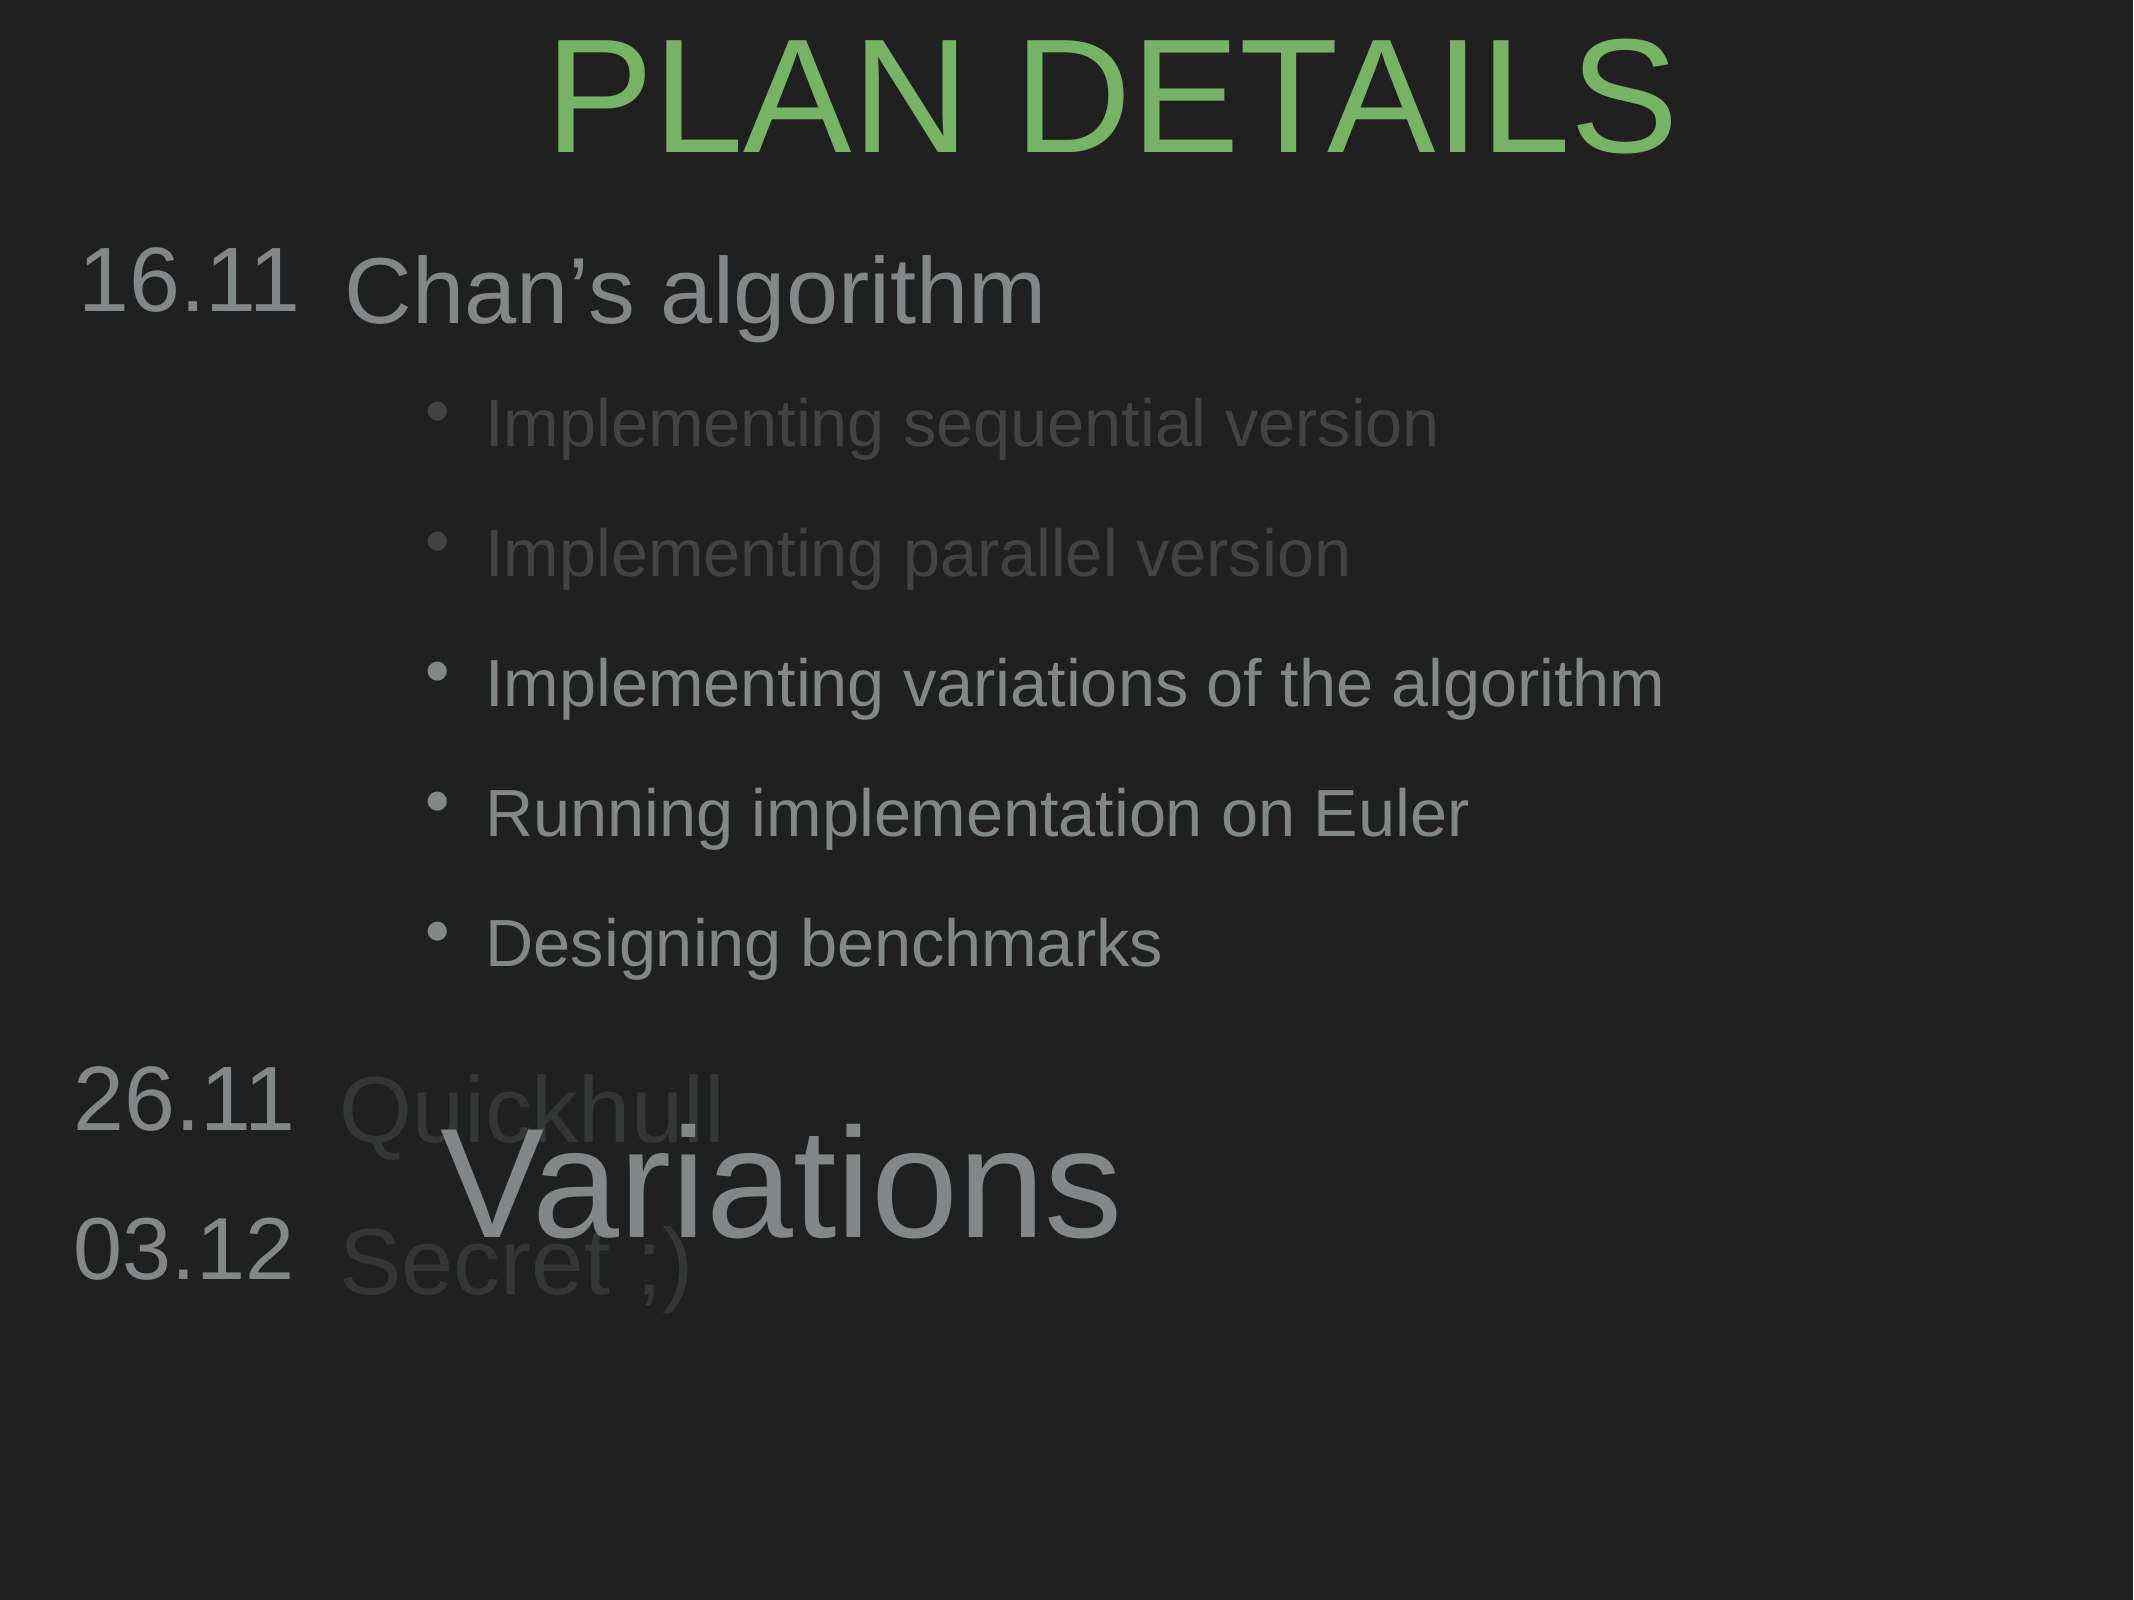

# Plan details
Chan’s algorithm
16.11
 Implementing sequential version
 Implementing parallel version
 Implementing variations of the algorithm
 Running implementation on Euler
 Designing benchmarks
Quickhull
26.11
Variations
Secret ;)
03.12